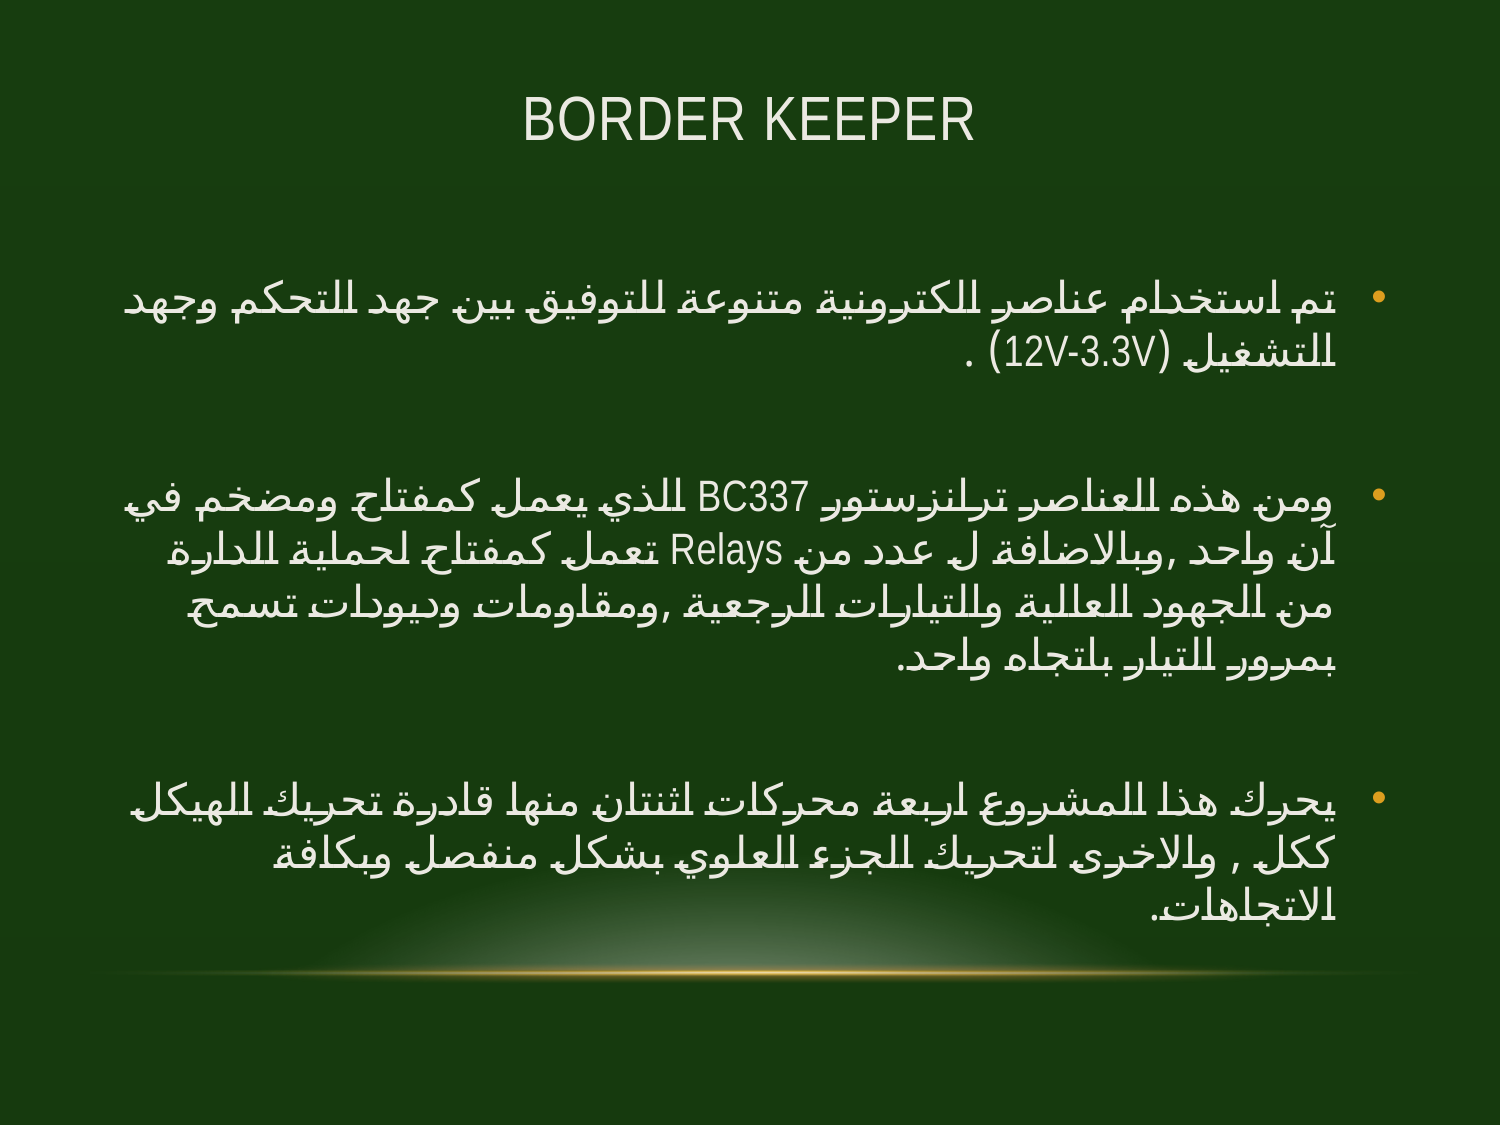

# Border Keeper
تم استخدام عناصر الكترونية متنوعة للتوفيق بين جهد التحكم وجهد التشغيل (12V-3.3V) .

ومن هذه العناصر ترانزستور BC337 الذي يعمل كمفتاح ومضخم في آن واحد ,وبالاضافة ل عدد من Relays تعمل كمفتاح لحماية الدارة من الجهود العالية والتيارات الرجعية ,ومقاومات وديودات تسمح بمرور التيار باتجاه واحد.

يحرك هذا المشروع اربعة محركات اثنتان منها قادرة تحريك الهيكل ككل , والاخرى لتحريك الجزء العلوي بشكل منفصل وبكافة الاتجاهات.